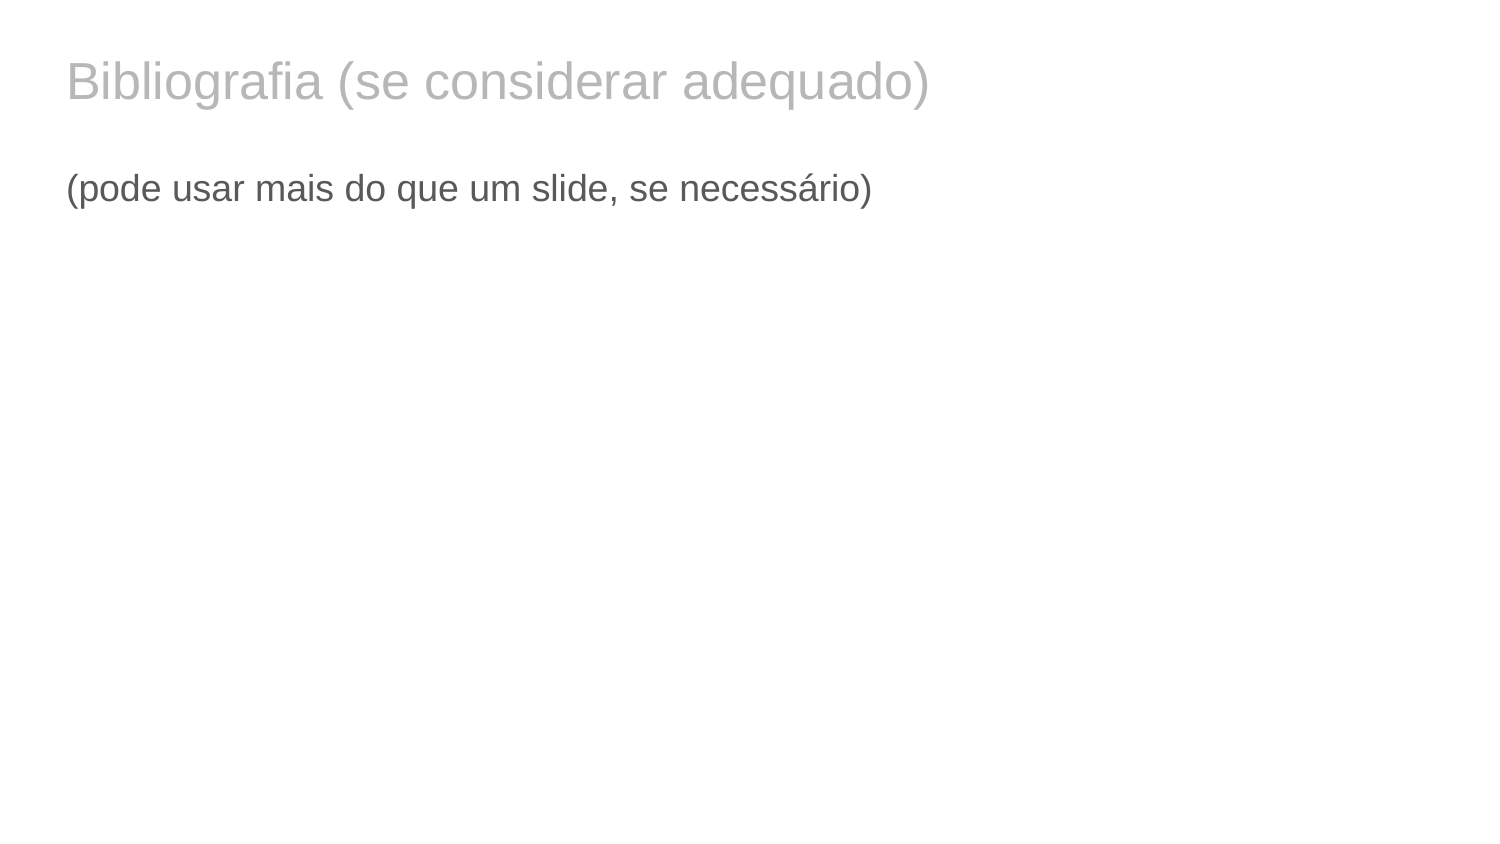

# Bibliografia (se considerar adequado)
(pode usar mais do que um slide, se necessário)